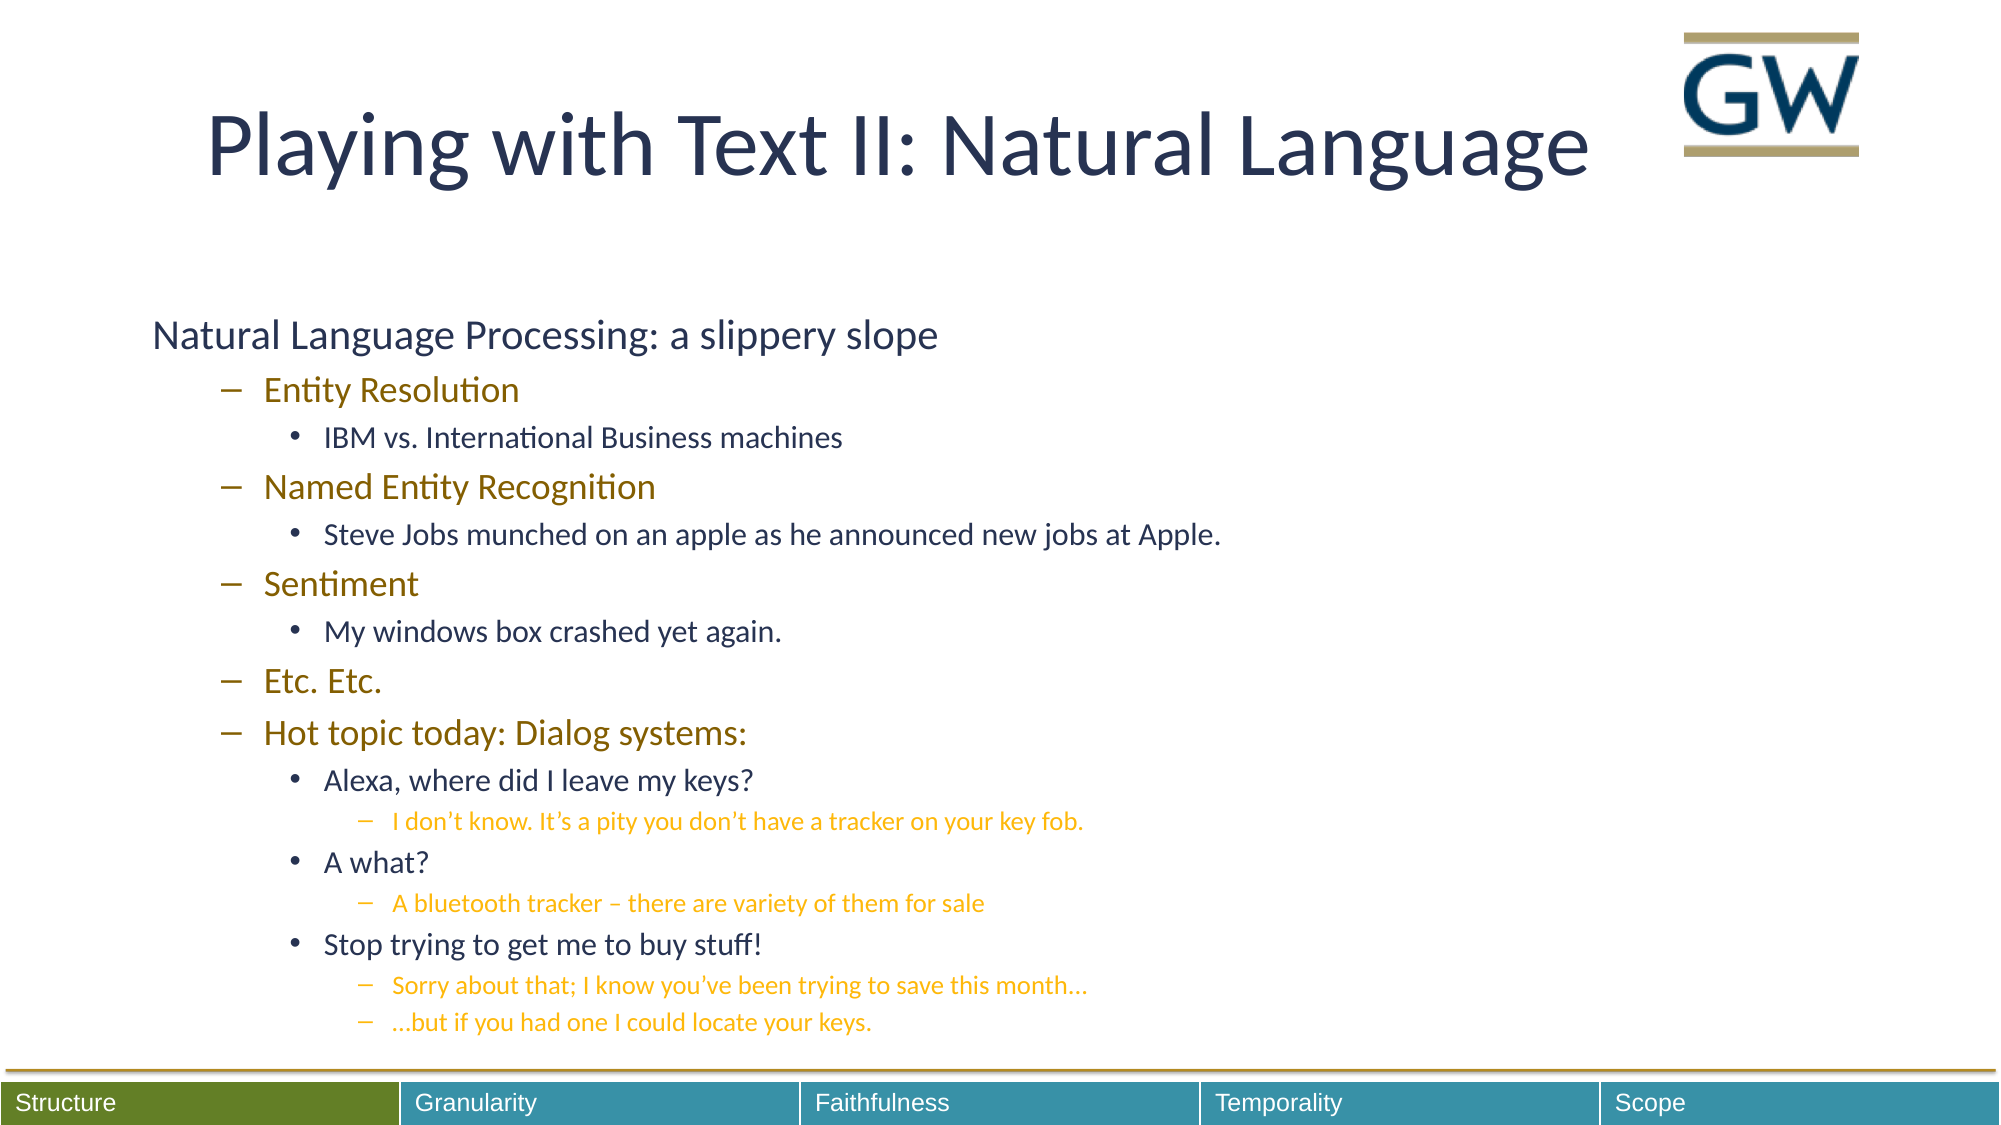

# Playing with Text II: Natural Language
Natural Language Processing: a slippery slope
Entity Resolution
IBM vs. International Business machines
Named Entity Recognition
Steve Jobs munched on an apple as he announced new jobs at Apple.
Sentiment
My windows box crashed yet again.
Etc. Etc.
Hot topic today: Dialog systems:
Alexa, where did I leave my keys?
I don’t know. It’s a pity you don’t have a tracker on your key fob.
A what?
A bluetooth tracker – there are variety of them for sale
Stop trying to get me to buy stuff!
Sorry about that; I know you’ve been trying to save this month...
…but if you had one I could locate your keys.

| Structure | Granularity | Faithfulness | Temporality | Scope |
| --- | --- | --- | --- | --- |